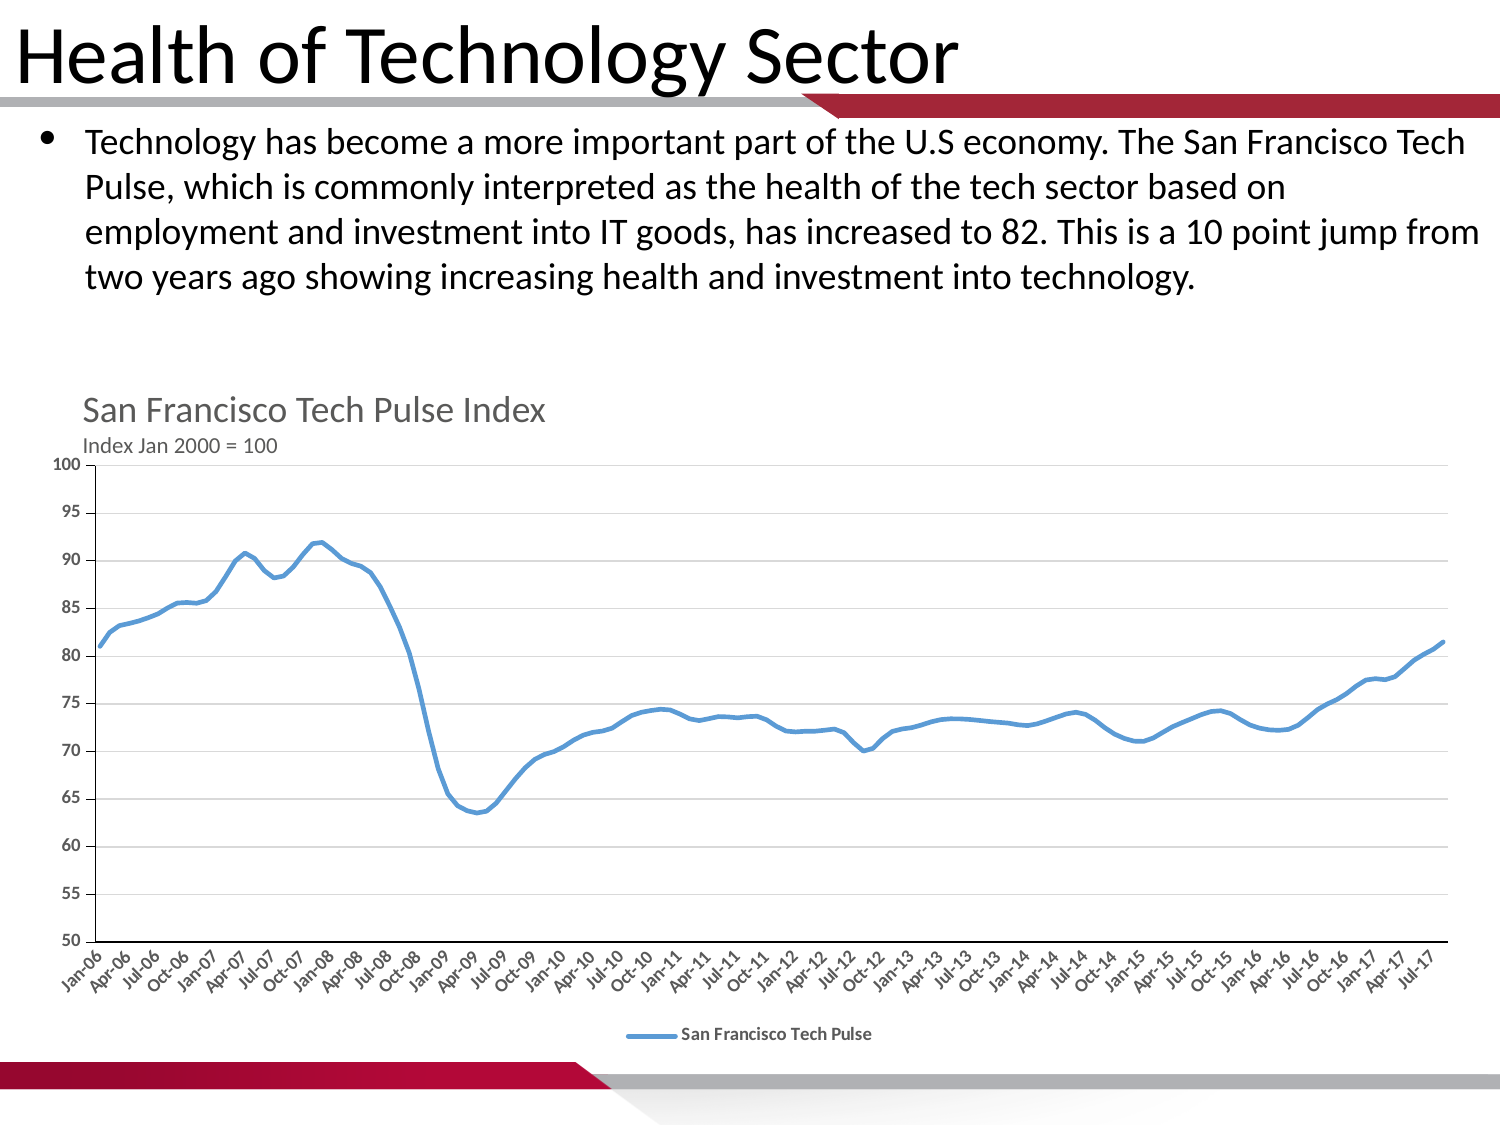

Health of Technology Sector
Technology has become a more important part of the U.S economy. The San Francisco Tech Pulse, which is commonly interpreted as the health of the tech sector based on employment and investment into IT goods, has increased to 82. This is a 10 point jump from two years ago showing increasing health and investment into technology.
San Francisco Tech Pulse Index
Index Jan 2000 = 100

### Chart

| Category |  |
|---|---|
| 38718 | 81.03973 |
| 38749 | 82.50022 |
| 38777 | 83.21402 |
| 38808 | 83.43601 |
| 38838 | 83.69829 |
| 38869 | 84.04512 |
| 38899 | 84.44484 |
| 38930 | 85.07345 |
| 38961 | 85.58092 |
| 38991 | 85.63951 |
| 39022 | 85.56257 |
| 39052 | 85.83782 |
| 39083 | 86.7872 |
| 39114 | 88.35496 |
| 39142 | 89.99909 |
| 39173 | 90.83076 |
| 39203 | 90.26061 |
| 39234 | 88.98936 |
| 39264 | 88.21001 |
| 39295 | 88.41545 |
| 39326 | 89.36343 |
| 39356 | 90.68734 |
| 39387 | 91.81241 |
| 39417 | 91.94493 |
| 39448 | 91.17915 |
| 39479 | 90.26603 |
| 39508 | 89.7453 |
| 39539 | 89.44286 |
| 39569 | 88.77257 |
| 39600 | 87.2808 |
| 39630 | 85.24263 |
| 39661 | 83.03882 |
| 39692 | 80.35072 |
| 39722 | 76.60196 |
| 39753 | 72.16038 |
| 39783 | 68.1814 |
| 39814 | 65.54705 |
| 39845 | 64.3081 |
| 39873 | 63.78486 |
| 39904 | 63.54927 |
| 39934 | 63.73715 |
| 39965 | 64.57985 |
| 39995 | 65.87218 |
| 40026 | 67.15304 |
| 40057 | 68.29227 |
| 40087 | 69.18127 |
| 40118 | 69.69138 |
| 40148 | 69.99538 |
| 40179 | 70.52463 |
| 40210 | 71.18934 |
| 40238 | 71.72191 |
| 40269 | 72.01925 |
| 40299 | 72.15152 |
| 40330 | 72.45921 |
| 40360 | 73.12897 |
| 40391 | 73.76746 |
| 40422 | 74.11723 |
| 40452 | 74.30311 |
| 40483 | 74.4423 |
| 40513 | 74.36255 |
| 40544 | 73.94096 |
| 40575 | 73.43732 |
| 40603 | 73.24723 |
| 40634 | 73.45093 |
| 40664 | 73.66898 |
| 40695 | 73.63129 |
| 40725 | 73.53672 |
| 40756 | 73.66021 |
| 40787 | 73.70931 |
| 40817 | 73.32389 |
| 40848 | 72.65071 |
| 40878 | 72.15123 |
| 40909 | 72.06014 |
| 40940 | 72.13212 |
| 40969 | 72.1349 |
| 41000 | 72.24115 |
| 41030 | 72.3646 |
| 41061 | 71.97778 |
| 41091 | 70.91839 |
| 41122 | 70.04139 |
| 41153 | 70.33365 |
| 41183 | 71.3679 |
| 41214 | 72.11776 |
| 41244 | 72.37057 |
| 41275 | 72.50315 |
| 41306 | 72.77725 |
| 41334 | 73.11529 |
| 41365 | 73.34726 |
| 41395 | 73.43557 |
| 41426 | 73.43165 |
| 41456 | 73.36821 |
| 41487 | 73.26576 |
| 41518 | 73.15793 |
| 41548 | 73.07262 |
| 41579 | 72.98171 |
| 41609 | 72.80967 |
| 41640 | 72.72348 |
| 41671 | 72.90755 |
| 41699 | 73.24458 |
| 41730 | 73.60006 |
| 41760 | 73.94906 |
| 41791 | 74.12622 |
| 41821 | 73.89731 |
| 41852 | 73.27876 |
| 41883 | 72.49393 |
| 41913 | 71.83328 |
| 41944 | 71.38042 |
| 41974 | 71.0945 |
| 42005 | 71.06741 |
| 42036 | 71.42719 |
| 42064 | 72.02411 |
| 42095 | 72.60227 |
| 42125 | 73.04505 |
| 42156 | 73.46331 |
| 42186 | 73.88566 |
| 42217 | 74.20082 |
| 42248 | 74.2827 |
| 42278 | 73.98717 |
| 42309 | 73.35417 |
| 42339 | 72.78988 |
| 42370 | 72.45417 |
| 42401 | 72.27548 |
| 42430 | 72.22699 |
| 42461 | 72.32655 |
| 42491 | 72.7657 |
| 42522 | 73.55935 |
| 42552 | 74.40207 |
| 42583 | 74.987 |
| 42614 | 75.45707 |
| 42644 | 76.083 |
| 42675 | 76.86983 |
| 42705 | 77.50462 |
| 42736 | 77.6461 |
| 42767 | 77.53958 |
| 42795 | 77.84873 |
| 42826 | 78.7074 |
| 42856 | 79.59344 |
| 42887 | 80.21057 |
| 42917 | 80.73926 |
| 42948 | 81.50405 |